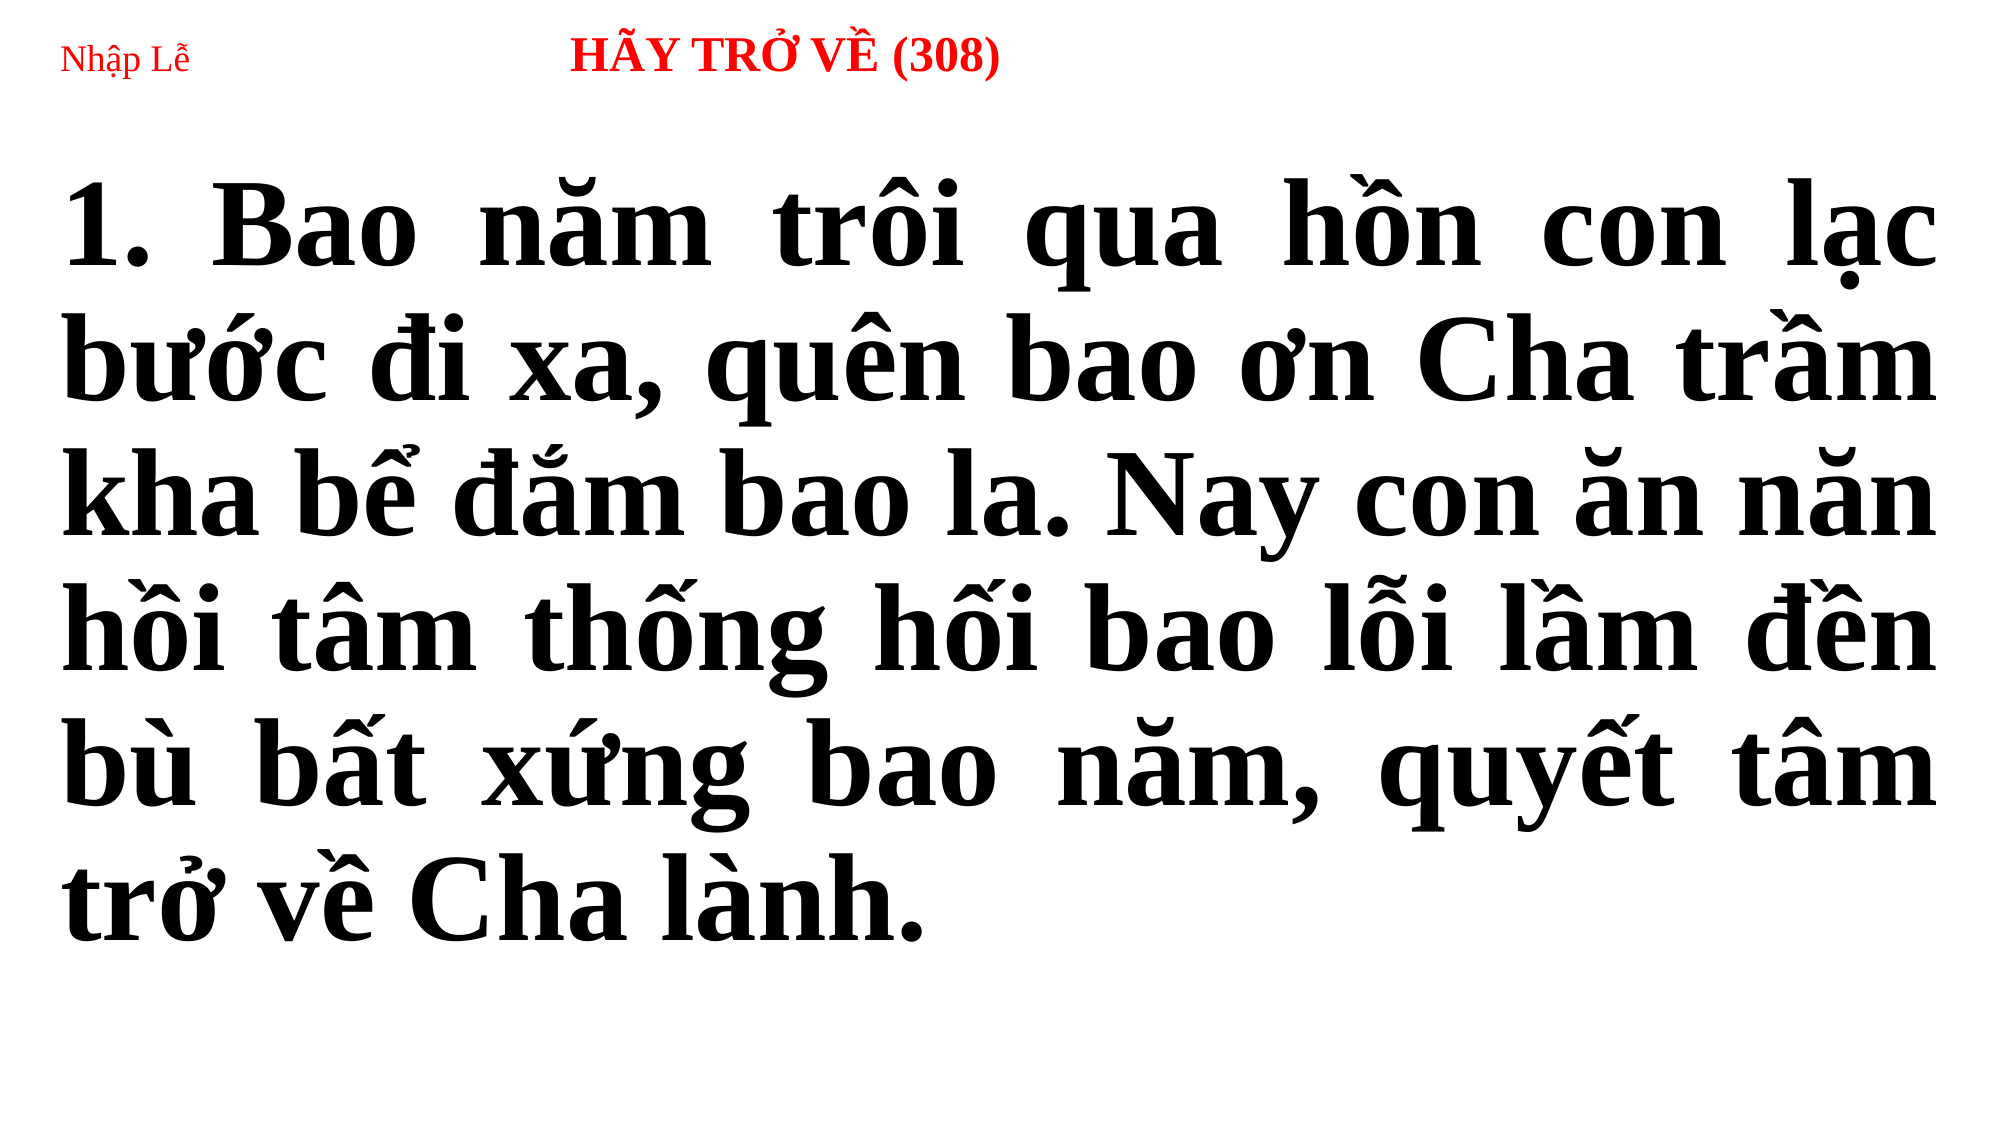

# Nhập Lễ                                        HÃY TRỞ VỀ (308)
1. Bao năm trôi qua hồn con lạc bước đi xa, quên bao ơn Cha trầm kha bể đắm bao la. Nay con ăn năn hồi tâm thống hối bao lỗi lầm đền bù bất xứng bao năm, quyết tâm trở về Cha lành.